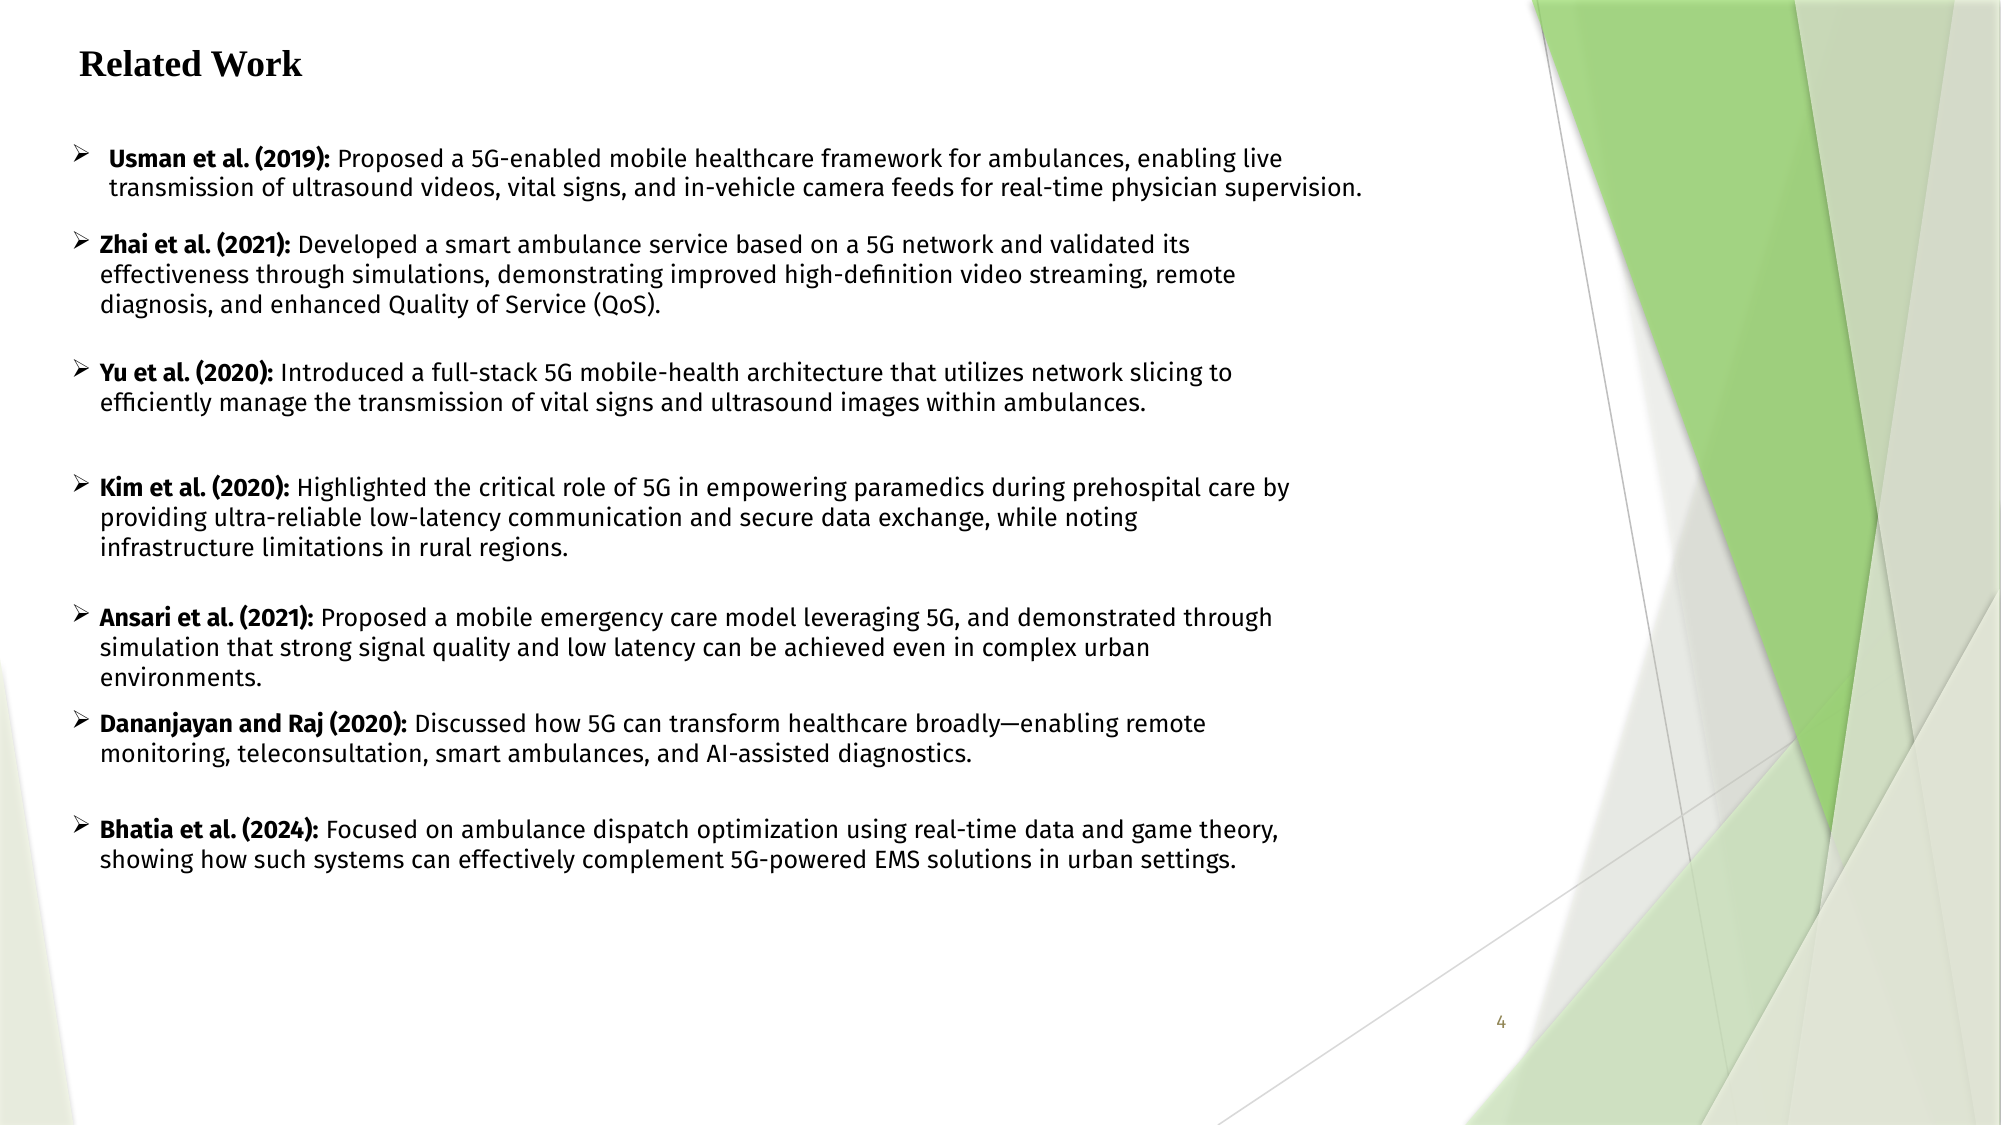

# Related Work
Usman et al. (2019): Proposed a 5G-enabled mobile healthcare framework for ambulances, enabling live transmission of ultrasound videos, vital signs, and in-vehicle camera feeds for real-time physician supervision.
Zhai et al. (2021): Developed a smart ambulance service based on a 5G network and validated its effectiveness through simulations, demonstrating improved high-definition video streaming, remote diagnosis, and enhanced Quality of Service (QoS).
Yu et al. (2020): Introduced a full-stack 5G mobile-health architecture that utilizes network slicing to efficiently manage the transmission of vital signs and ultrasound images within ambulances.
Kim et al. (2020): Highlighted the critical role of 5G in empowering paramedics during prehospital care by providing ultra-reliable low-latency communication and secure data exchange, while noting infrastructure limitations in rural regions.
Ansari et al. (2021): Proposed a mobile emergency care model leveraging 5G, and demonstrated through simulation that strong signal quality and low latency can be achieved even in complex urban environments.
Dananjayan and Raj (2020): Discussed how 5G can transform healthcare broadly—enabling remote monitoring, teleconsultation, smart ambulances, and AI-assisted diagnostics.
Bhatia et al. (2024): Focused on ambulance dispatch optimization using real-time data and game theory, showing how such systems can effectively complement 5G-powered EMS solutions in urban settings.
4